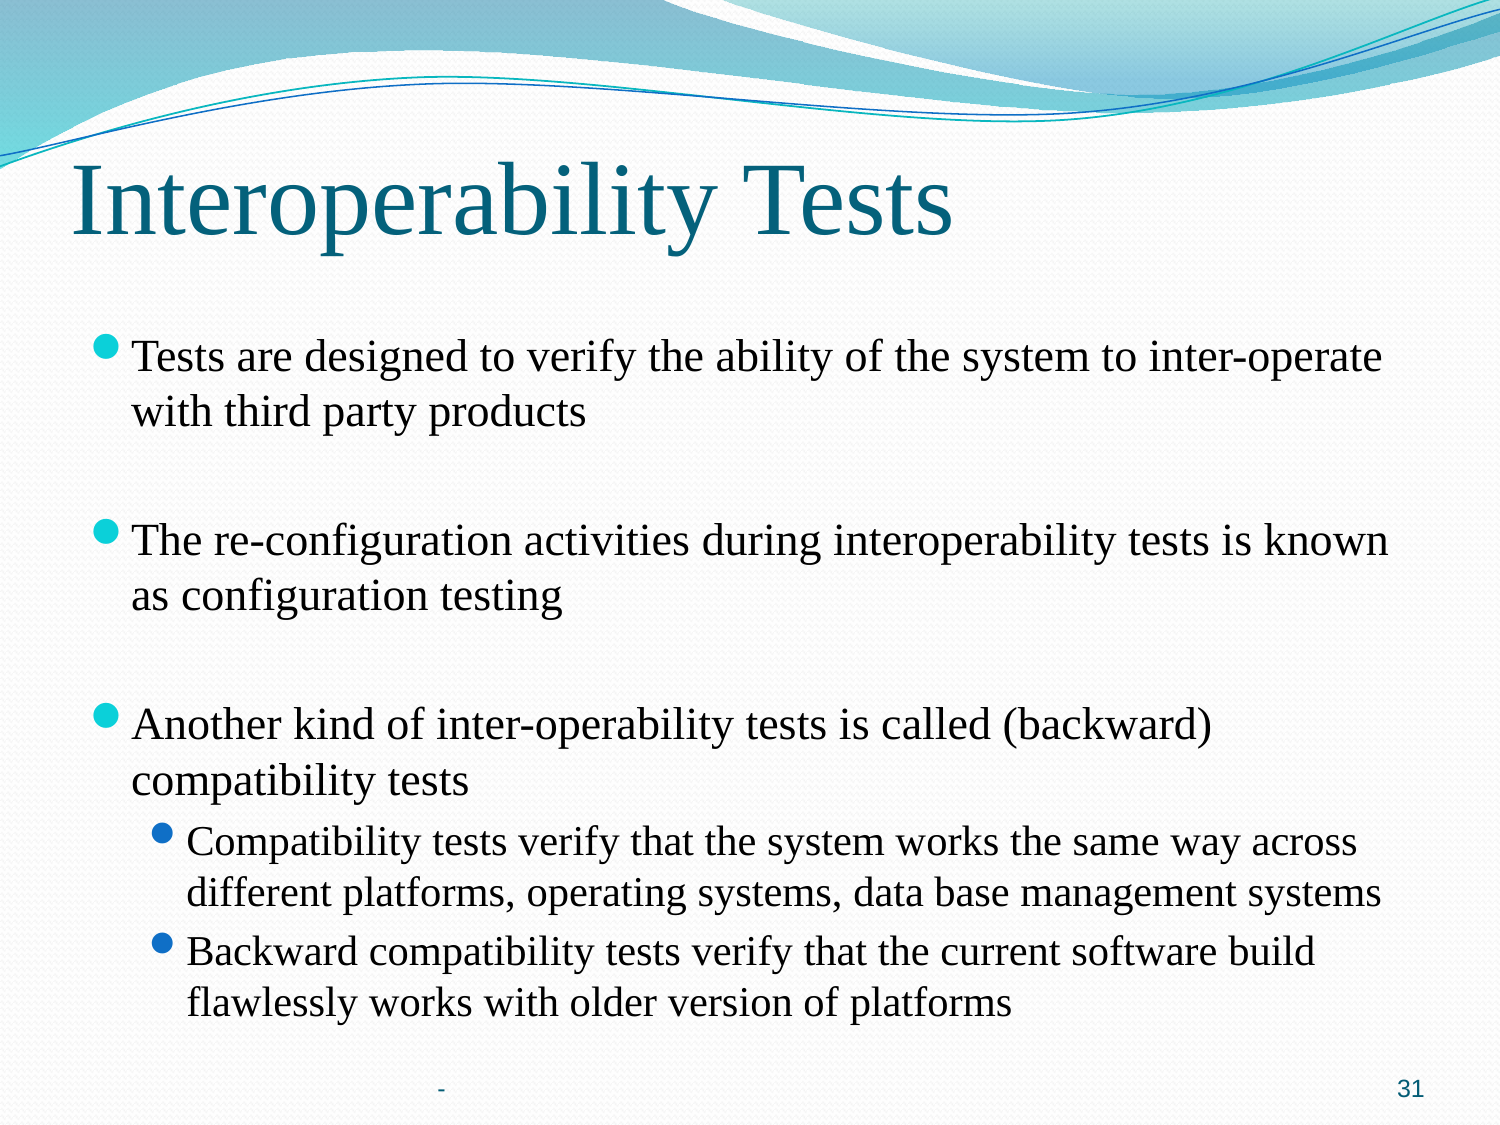

# Interoperability Tests
Tests are designed to verify the ability of the system to inter-operate with third party products

The re-configuration activities during interoperability tests is known as configuration testing

Another kind of inter-operability tests is called (backward) compatibility tests
Compatibility tests verify that the system works the same way across different platforms, operating systems, data base management systems
Backward compatibility tests verify that the current software build flawlessly works with older version of platforms

-
31